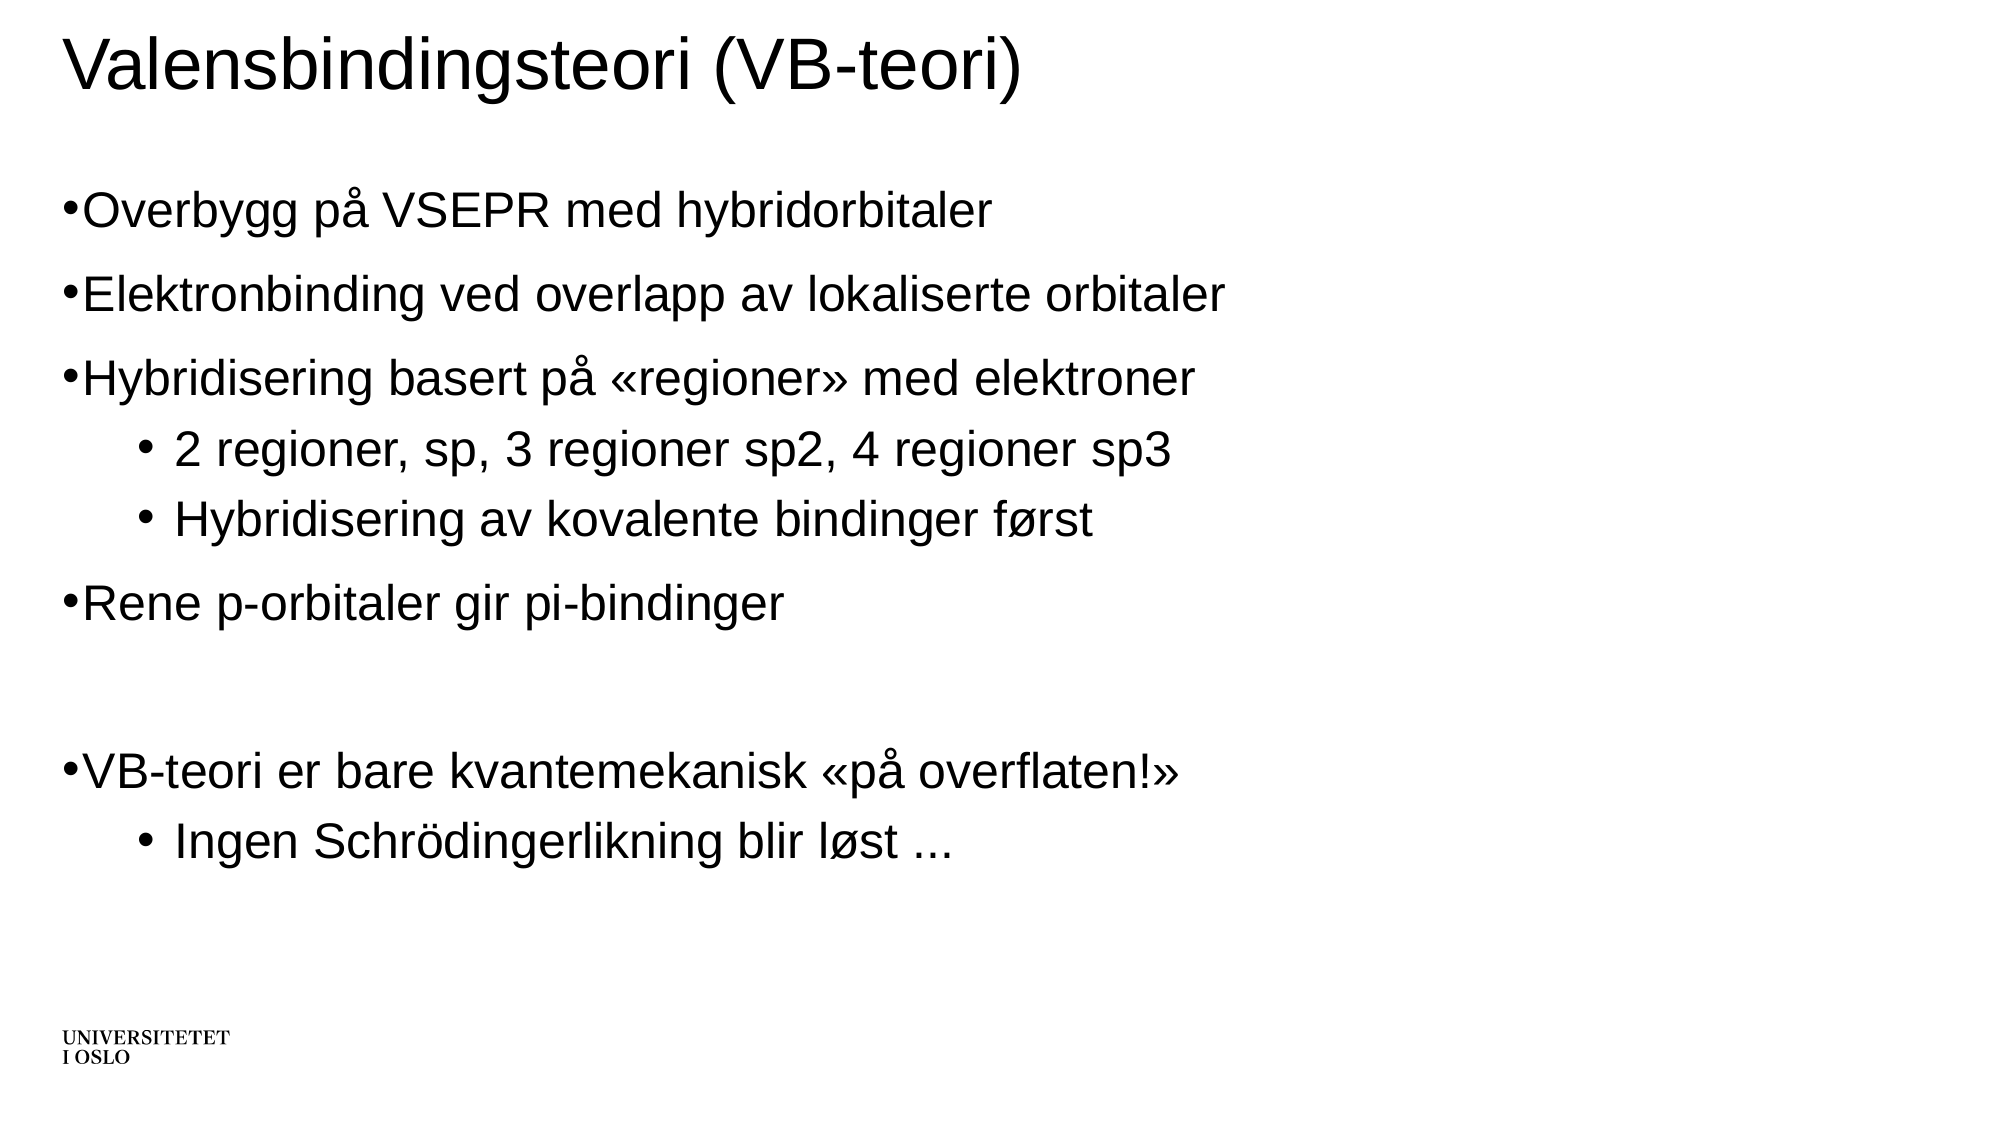

# Valensbindingsteori (VB-teori)
Overbygg på VSEPR med hybridorbitaler
Elektronbinding ved overlapp av lokaliserte orbitaler
Hybridisering basert på «regioner» med elektroner
2 regioner, sp, 3 regioner sp2, 4 regioner sp3
Hybridisering av kovalente bindinger først
Rene p-orbitaler gir pi-bindinger

VB-teori er bare kvantemekanisk «på overflaten!»
Ingen Schrödingerlikning blir løst ...